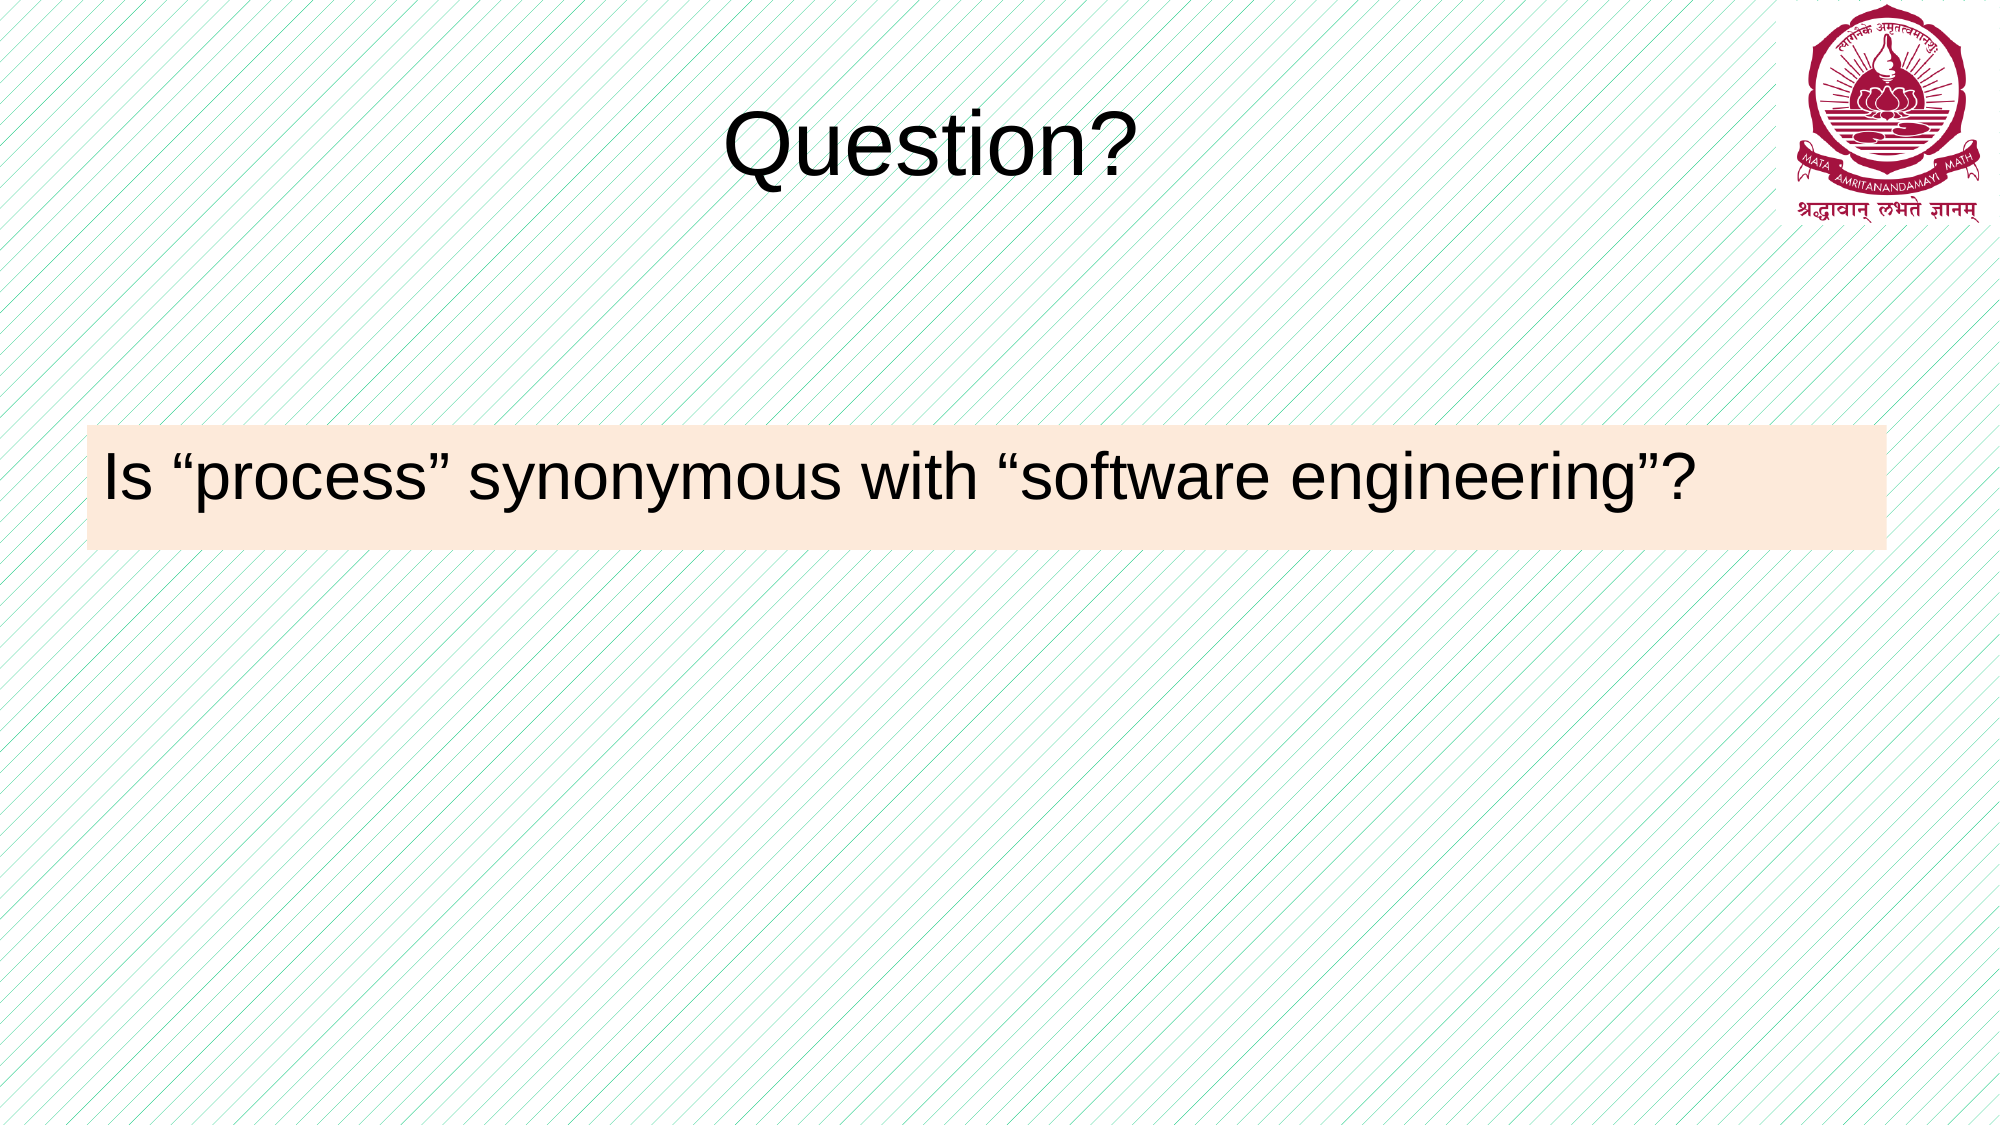

# Question?
Is “process” synonymous with “software engineering”?